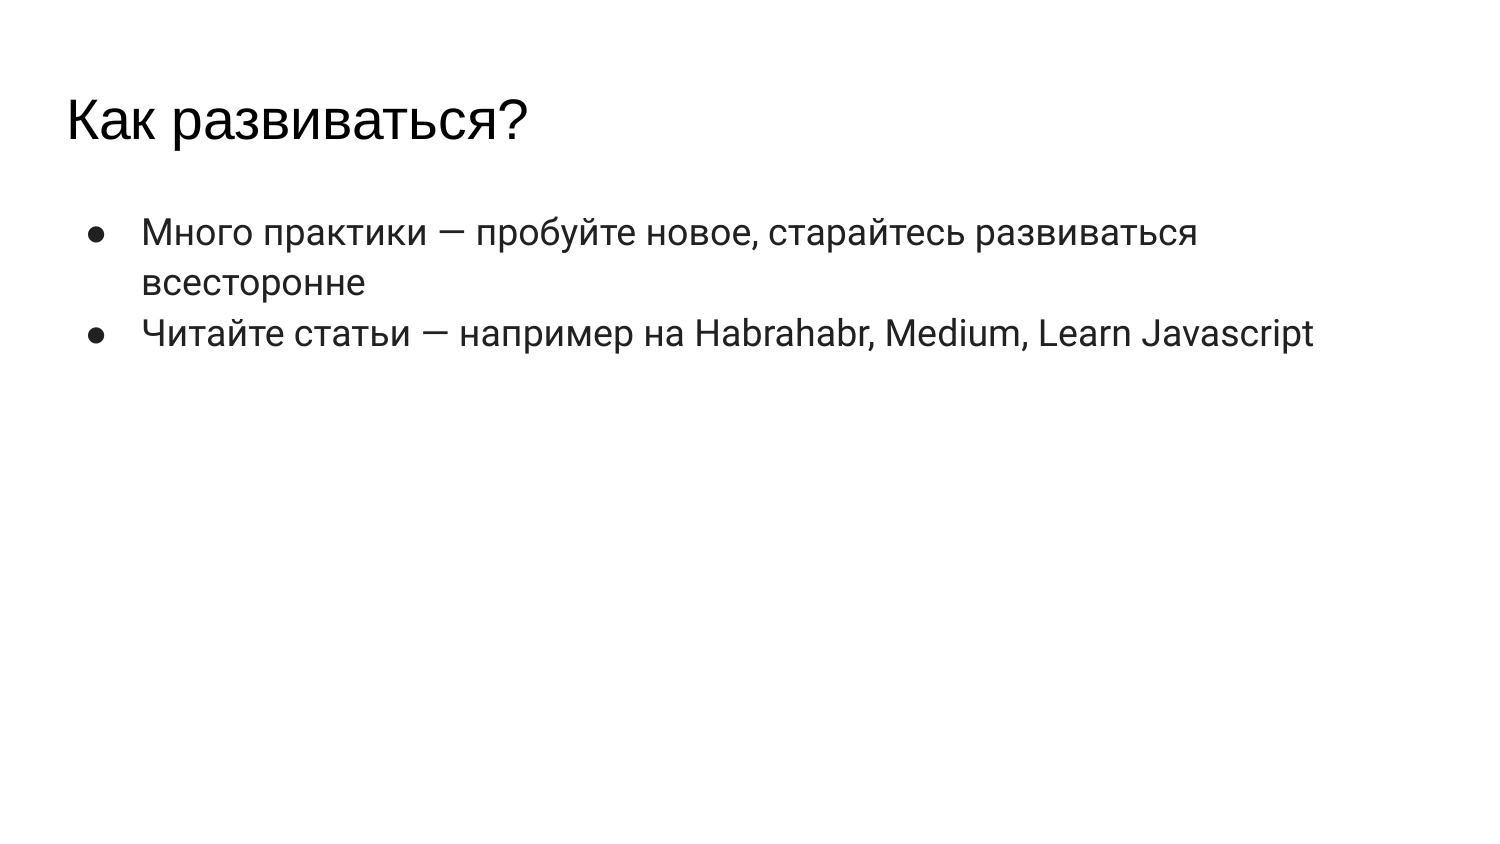

# Как развиваться?
Много практики — пробуйте новое, старайтесь развиваться всесторонне
Читайте статьи — например на Habrahabr, Medium, Learn Javascript